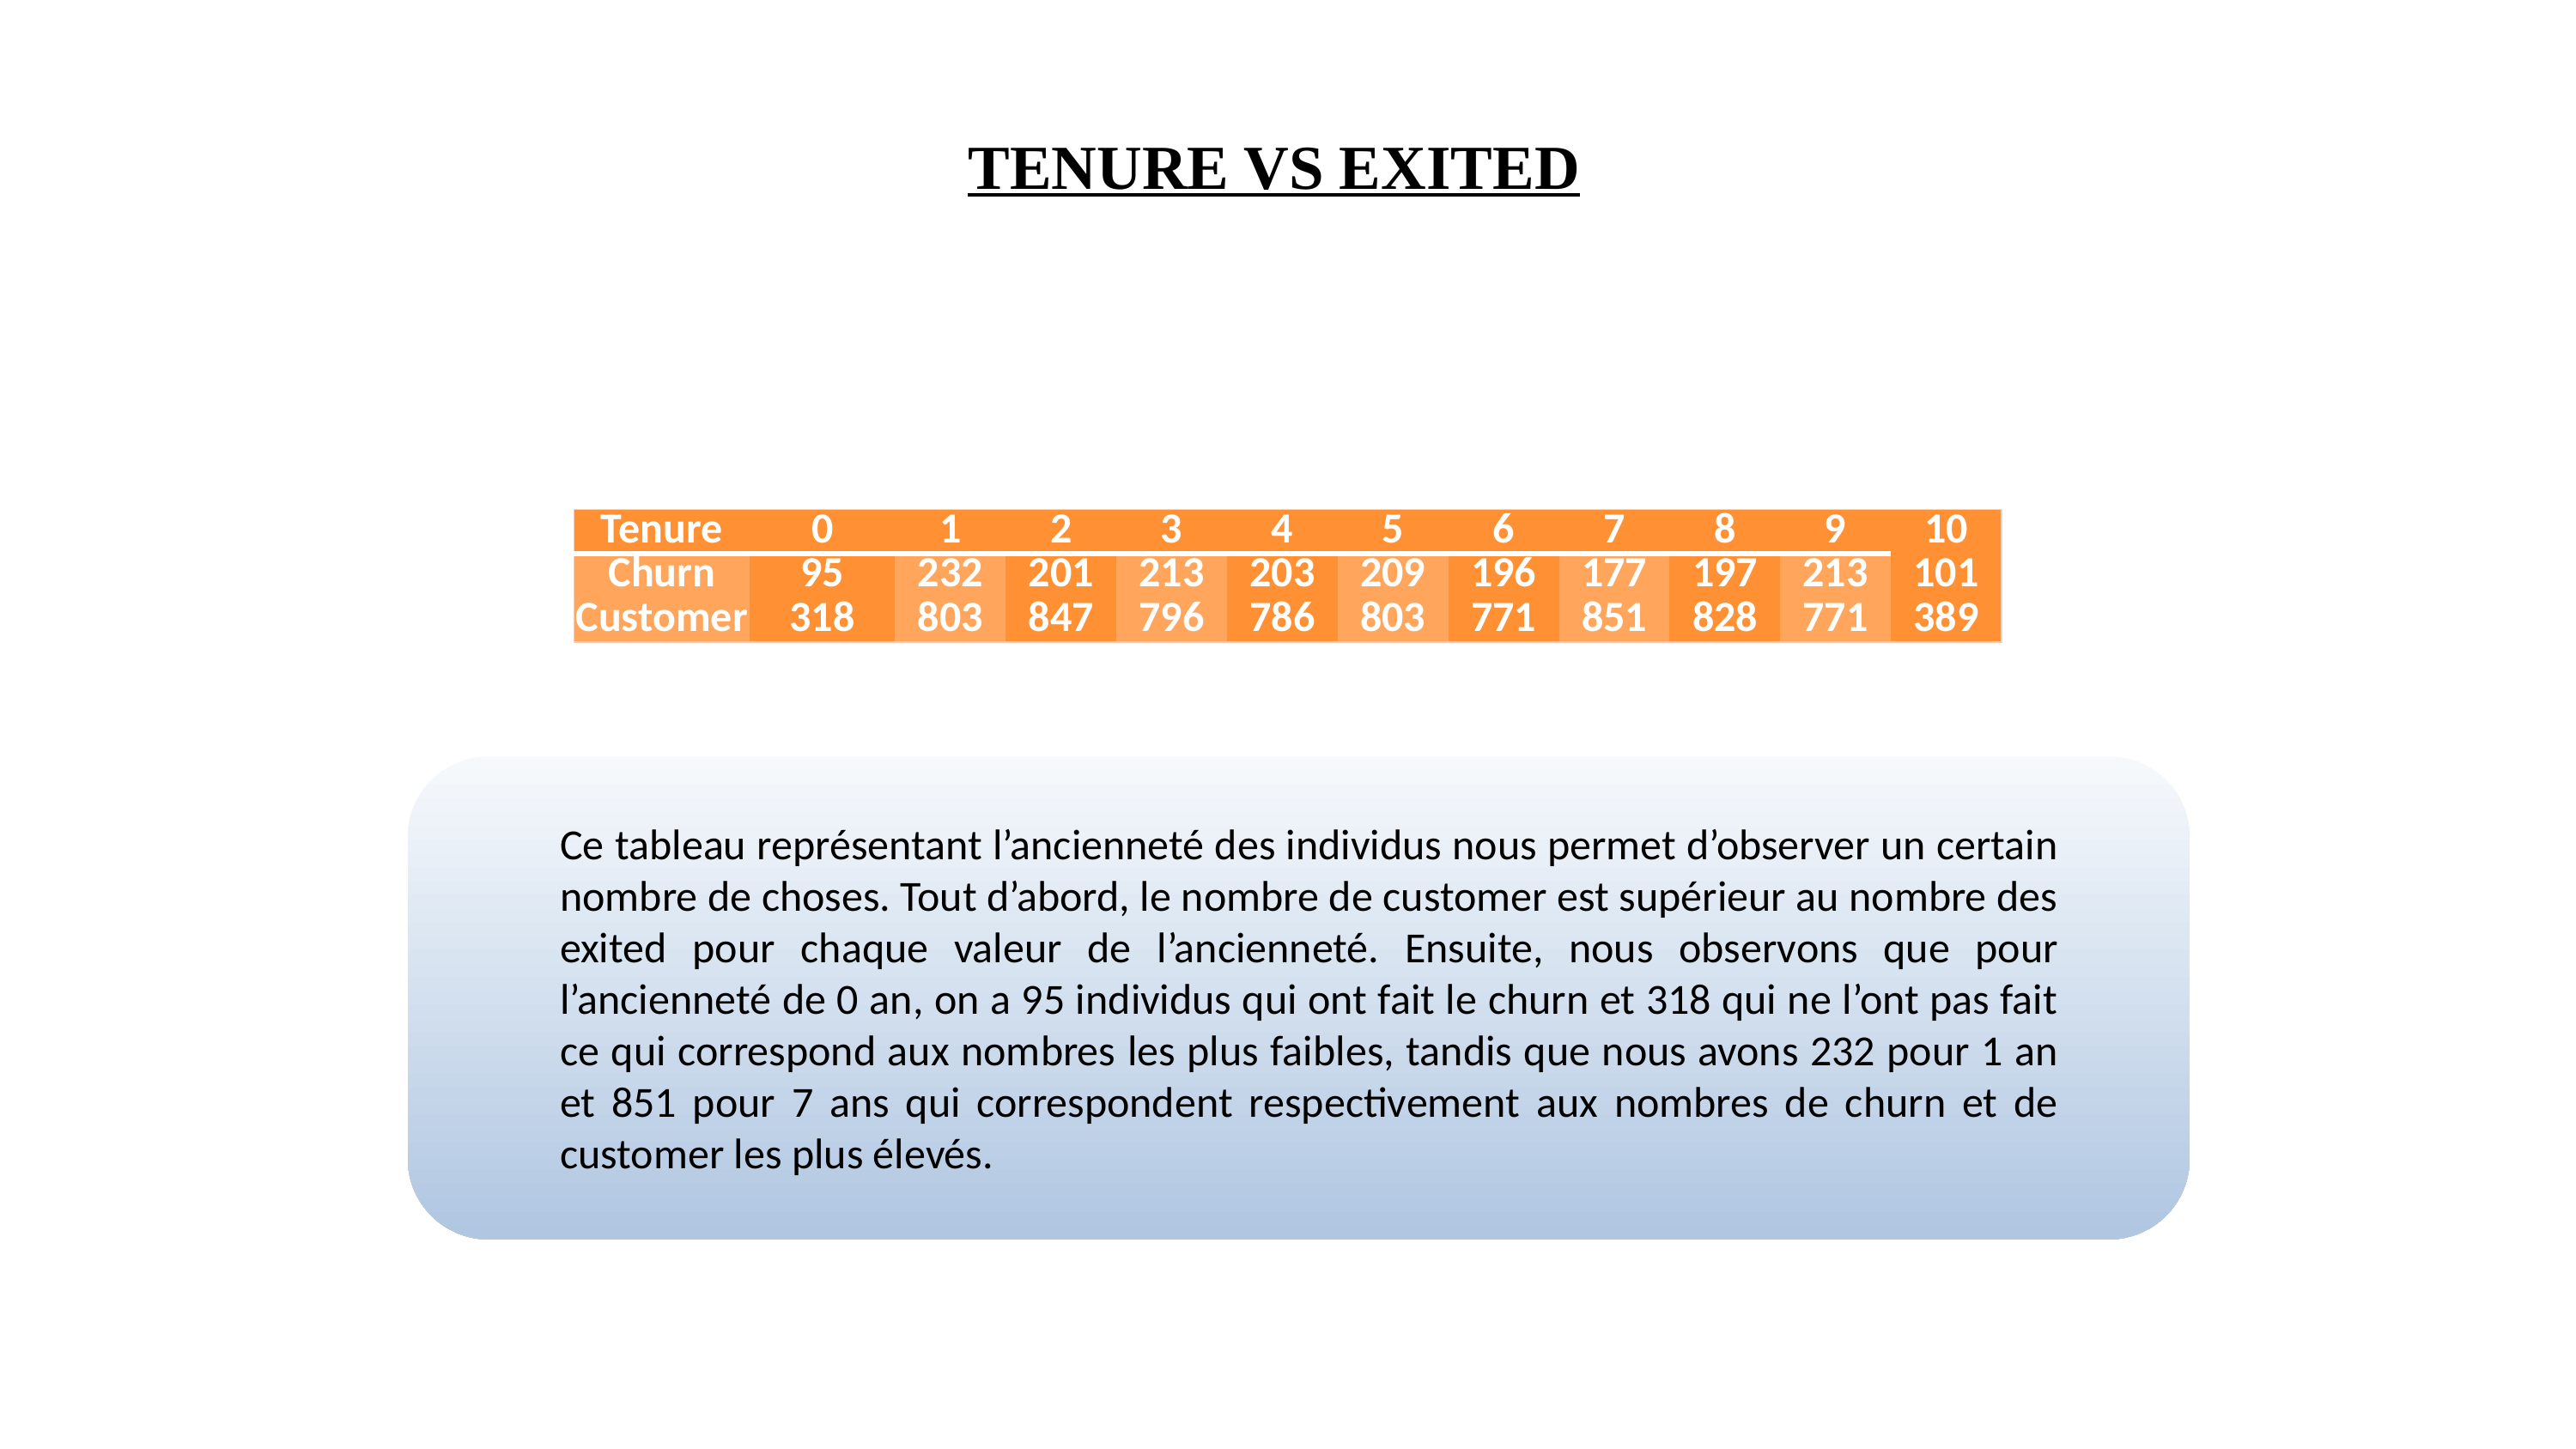

TENURE VS EXITED
| Tenure | 0 | 1 | 2 | 3 | 4 | 5 | 6 | 7 | 8 | 9 | 10 |
| --- | --- | --- | --- | --- | --- | --- | --- | --- | --- | --- | --- |
| Churn | 95 | 232 | 201 | 213 | 203 | 209 | 196 | 177 | 197 | 213 | 101 |
| Customer | 318 | 803 | 847 | 796 | 786 | 803 | 771 | 851 | 828 | 771 | 389 |

Ce tableau représentant l’ancienneté des individus nous permet d’observer un certain nombre de choses. Tout d’abord, le nombre de customer est supérieur au nombre des exited pour chaque valeur de l’ancienneté. Ensuite, nous observons que pour l’ancienneté de 0 an, on a 95 individus qui ont fait le churn et 318 qui ne l’ont pas fait ce qui correspond aux nombres les plus faibles, tandis que nous avons 232 pour 1 an et 851 pour 7 ans qui correspondent respectivement aux nombres de churn et de customer les plus élevés.